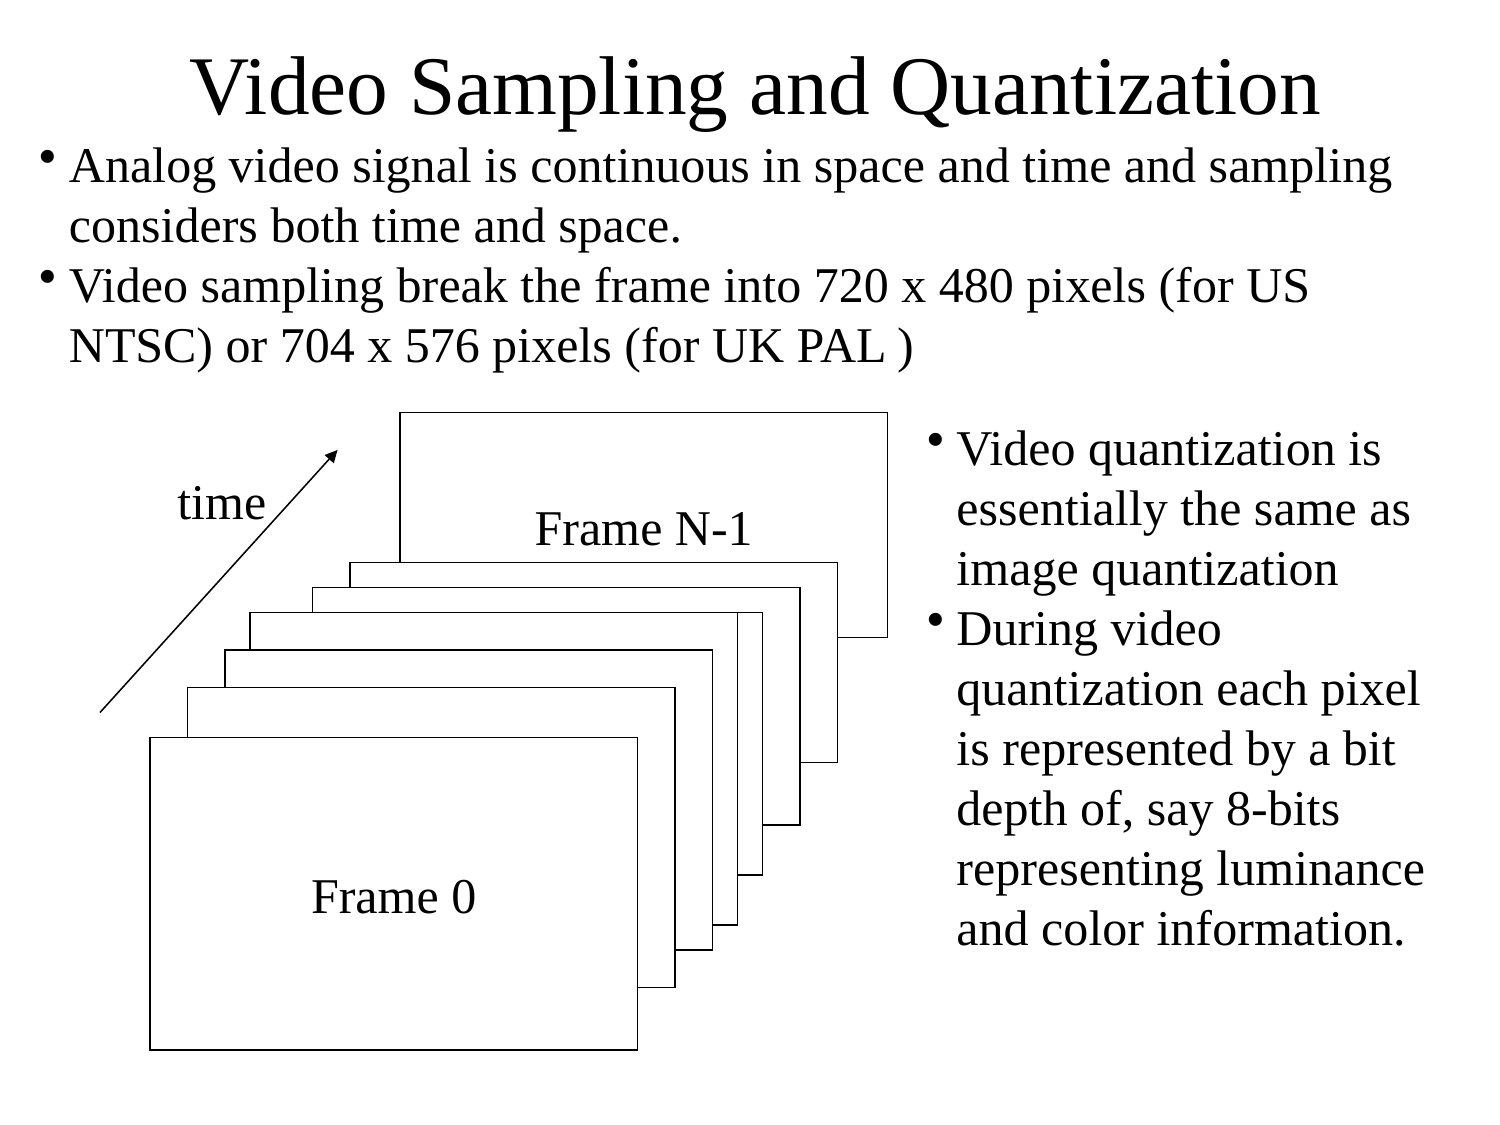

# Video Sampling and Quantization
Analog video signal is continuous in space and time and sampling considers both time and space.
Video sampling break the frame into 720 x 480 pixels (for US NTSC) or 704 x 576 pixels (for UK PAL )

Video quantization is essentially the same as image quantization
During video quantization each pixel is represented by a bit depth of, say 8-bits representing luminance and color information.
Frame N-1

time

Frame 0
40